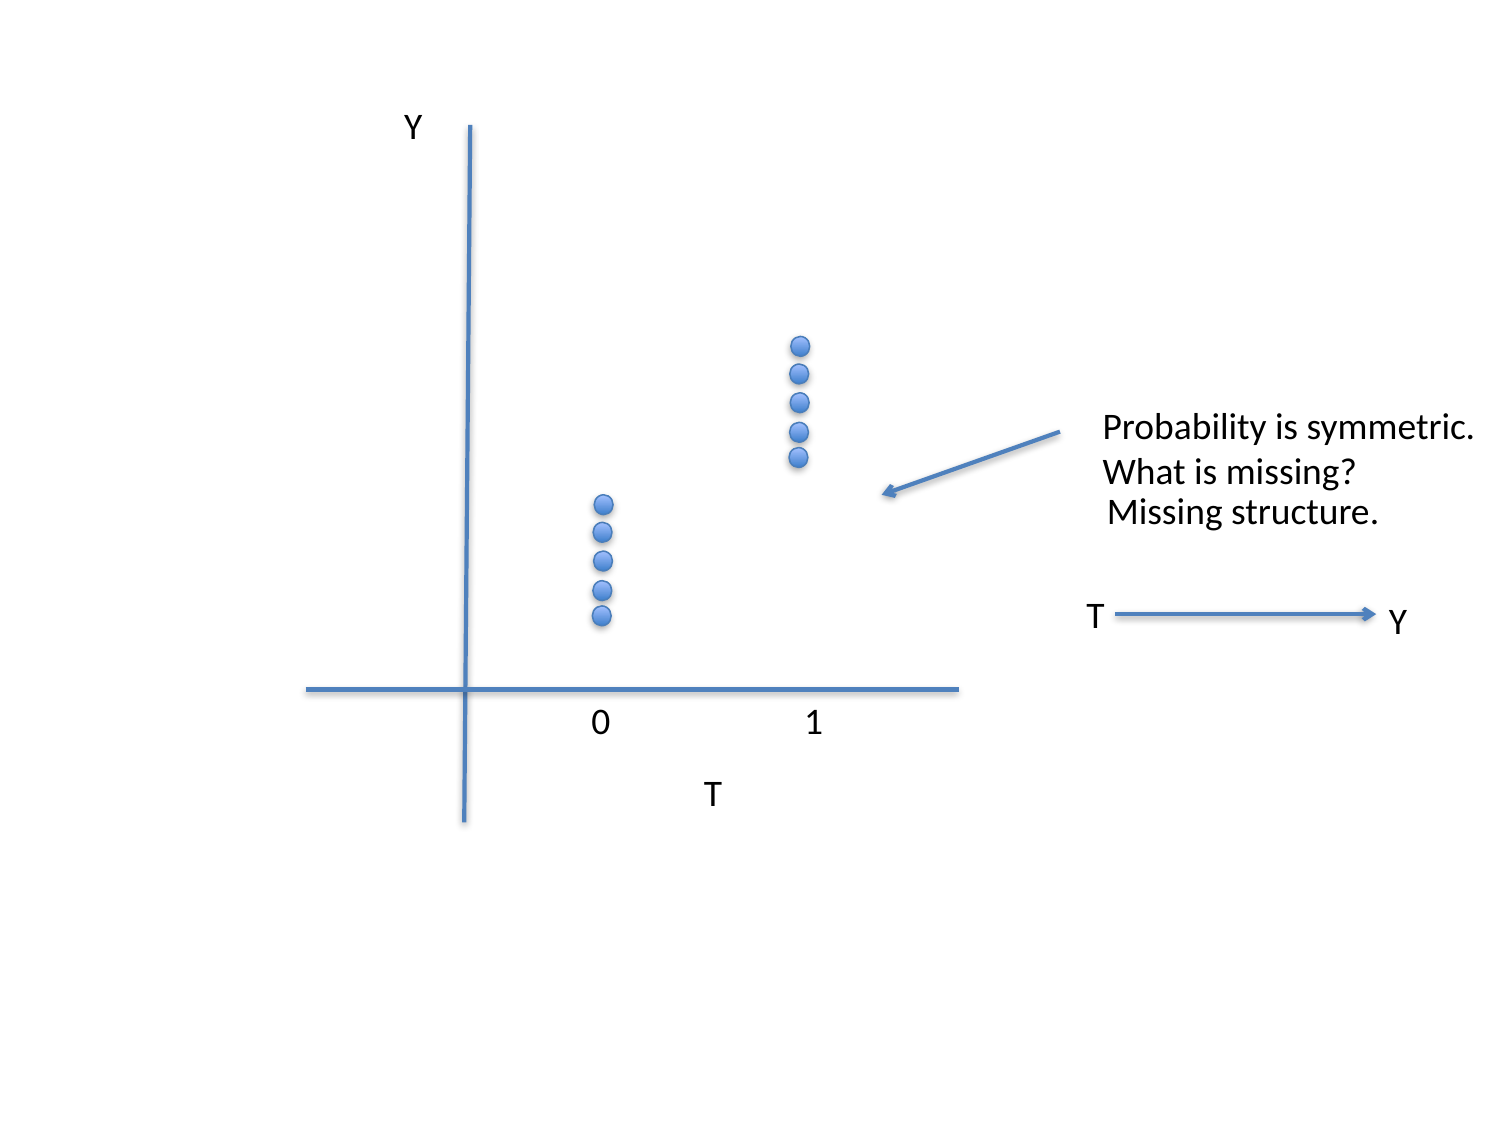

Y

Probability is symmetric.
What is missing?

Missing structure.

T
Y

0
1
T